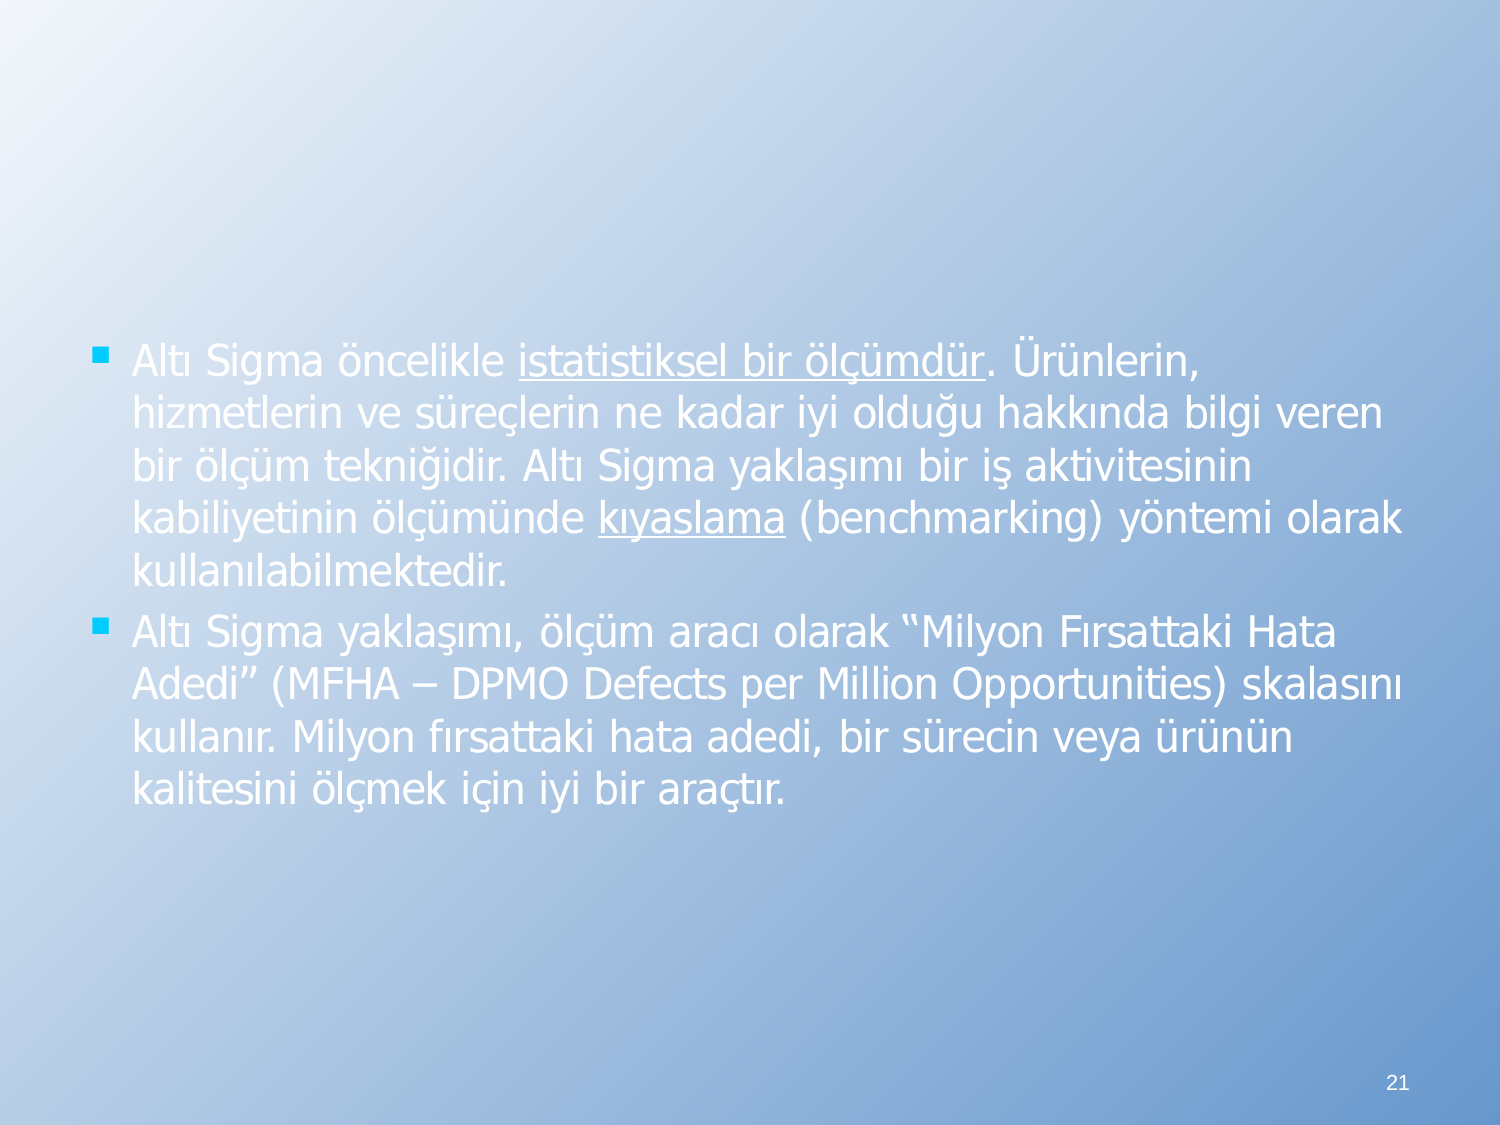

Altı Sigma öncelikle istatistiksel bir ölçümdür. Ürünlerin, hizmetlerin ve süreçlerin ne kadar iyi olduğu hakkında bilgi veren bir ölçüm tekniğidir. Altı Sigma yaklaşımı bir iş aktivitesinin kabiliyetinin ölçümünde kıyaslama (benchmarking) yöntemi olarak kullanılabilmektedir.
Altı Sigma yaklaşımı, ölçüm aracı olarak “Milyon Fırsattaki Hata Adedi” (MFHA – DPMO Defects per Million Opportunities) skalasını kullanır. Milyon fırsattaki hata adedi, bir sürecin veya ürünün kalitesini ölçmek için iyi bir araçtır.
21